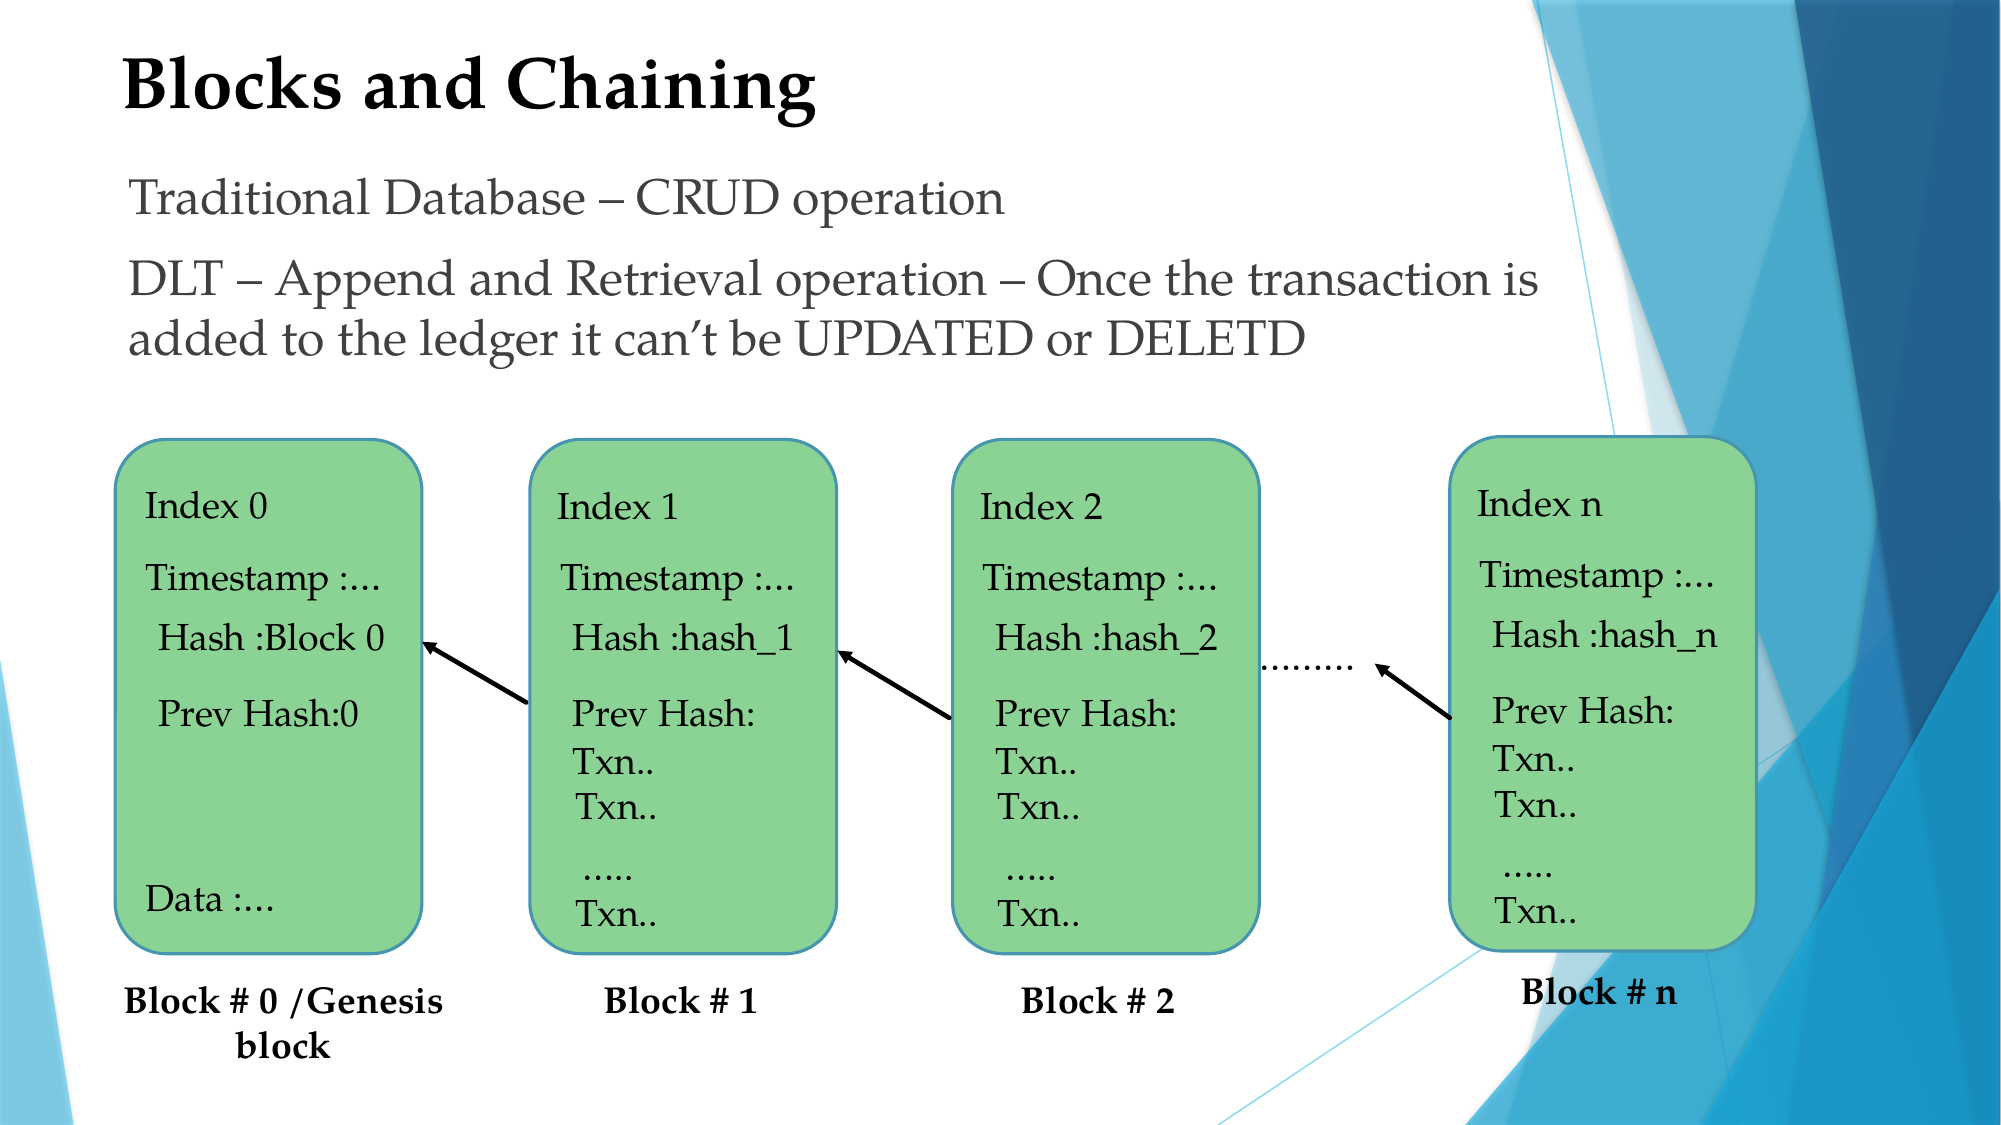

# Blocks and Chaining
Traditional Database – CRUD operation
DLT – Append and Retrieval operation – Once the transaction is added to the ledger it can’t be UPDATED or DELETD

Index n
Timestamp :…
Hash :hash_n
Prev Hash:
Txn..
Txn..
…..
Txn..

Index 0
Timestamp :…
Hash :Block 0
Prev Hash:0
Data :…

Index 1
Timestamp :…
Hash :hash_1
Prev Hash:
Txn..
Txn..
…..
Txn..

Index 2
Timestamp :…
Hash :hash_2
Prev Hash:
Txn..
Txn..
…..
Txn..
………
Block # n
Block # 1
Block # 0 /Genesis block
Block # 2